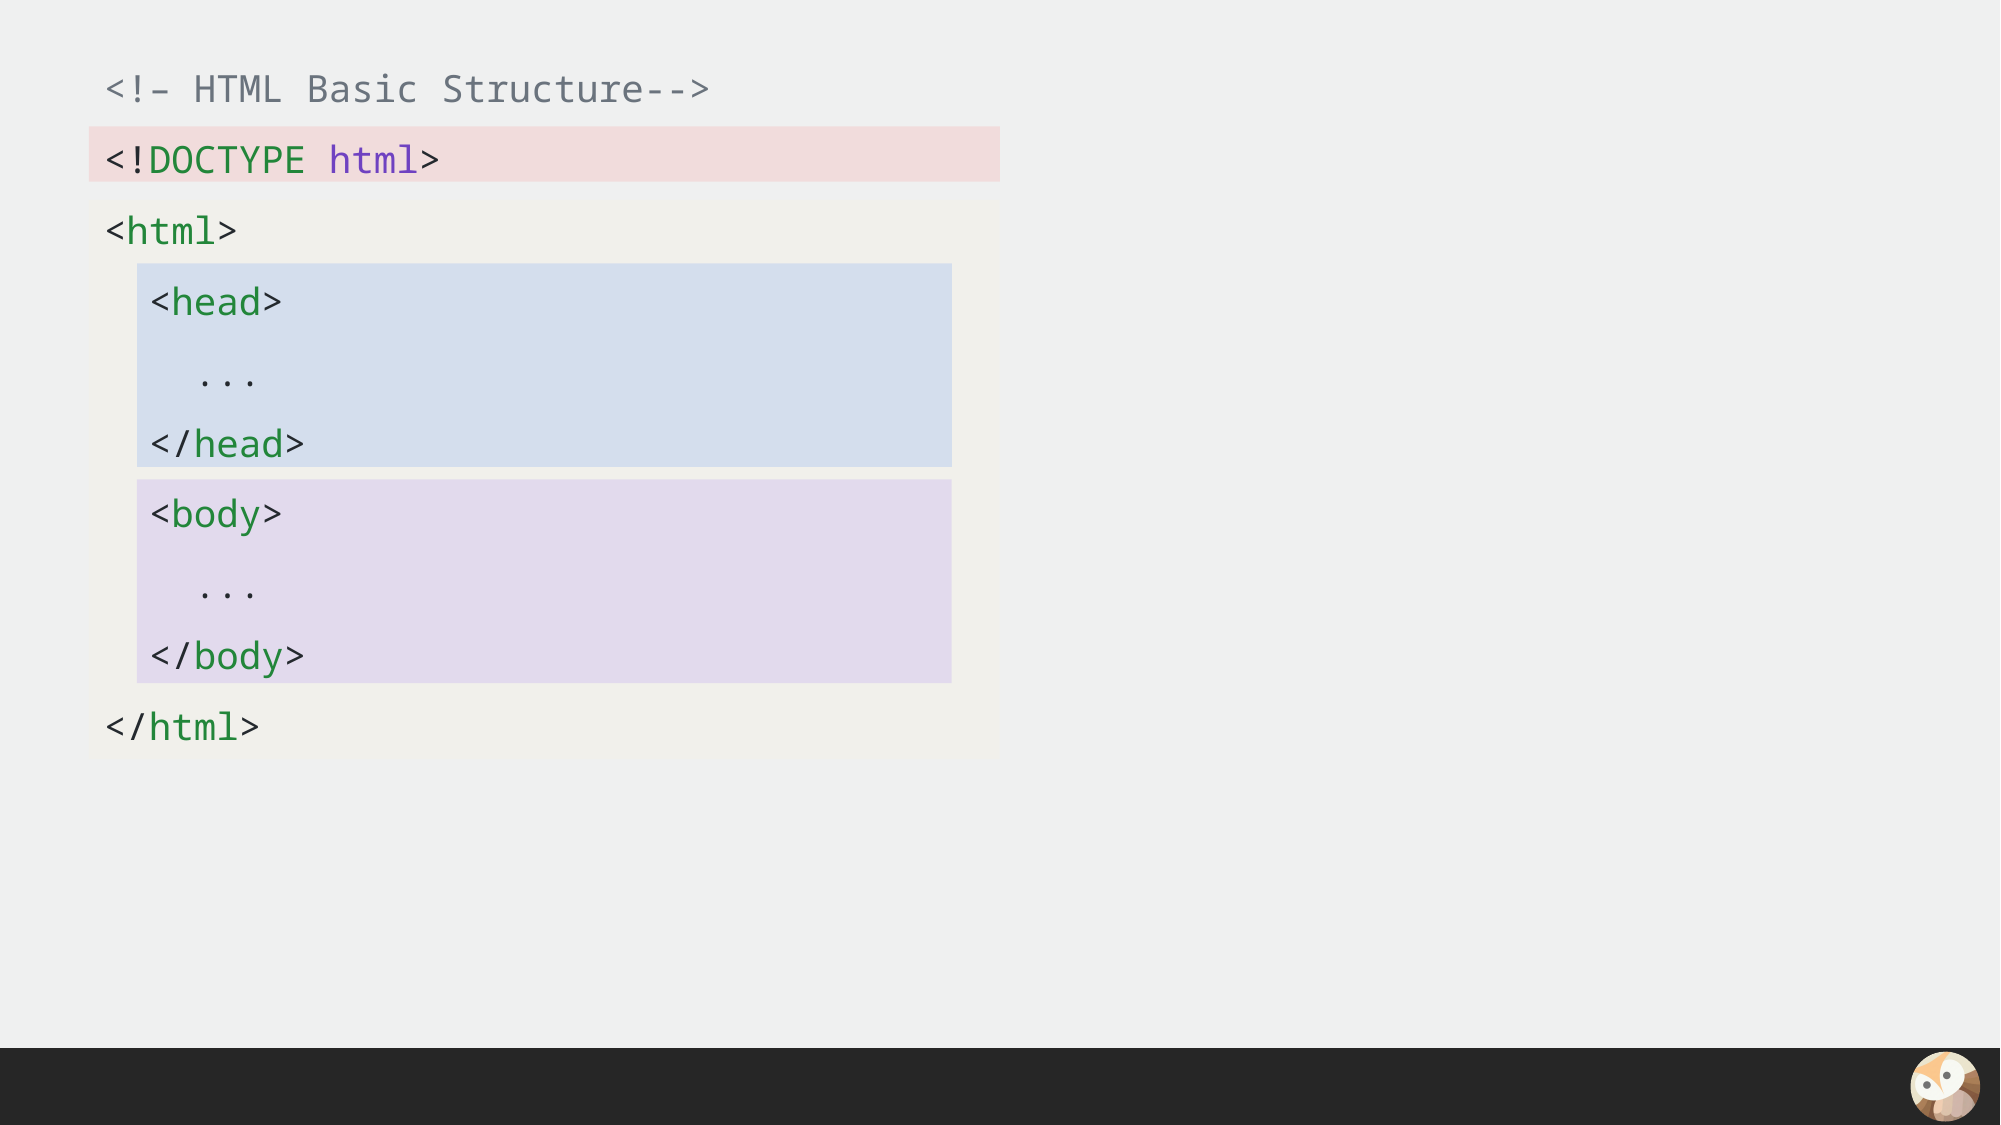

<!– HTML Basic Structure-->
<!DOCTYPE html>
<html>
  <head>
    ...
  </head>
  <body>
    ...
  </body>
</html>